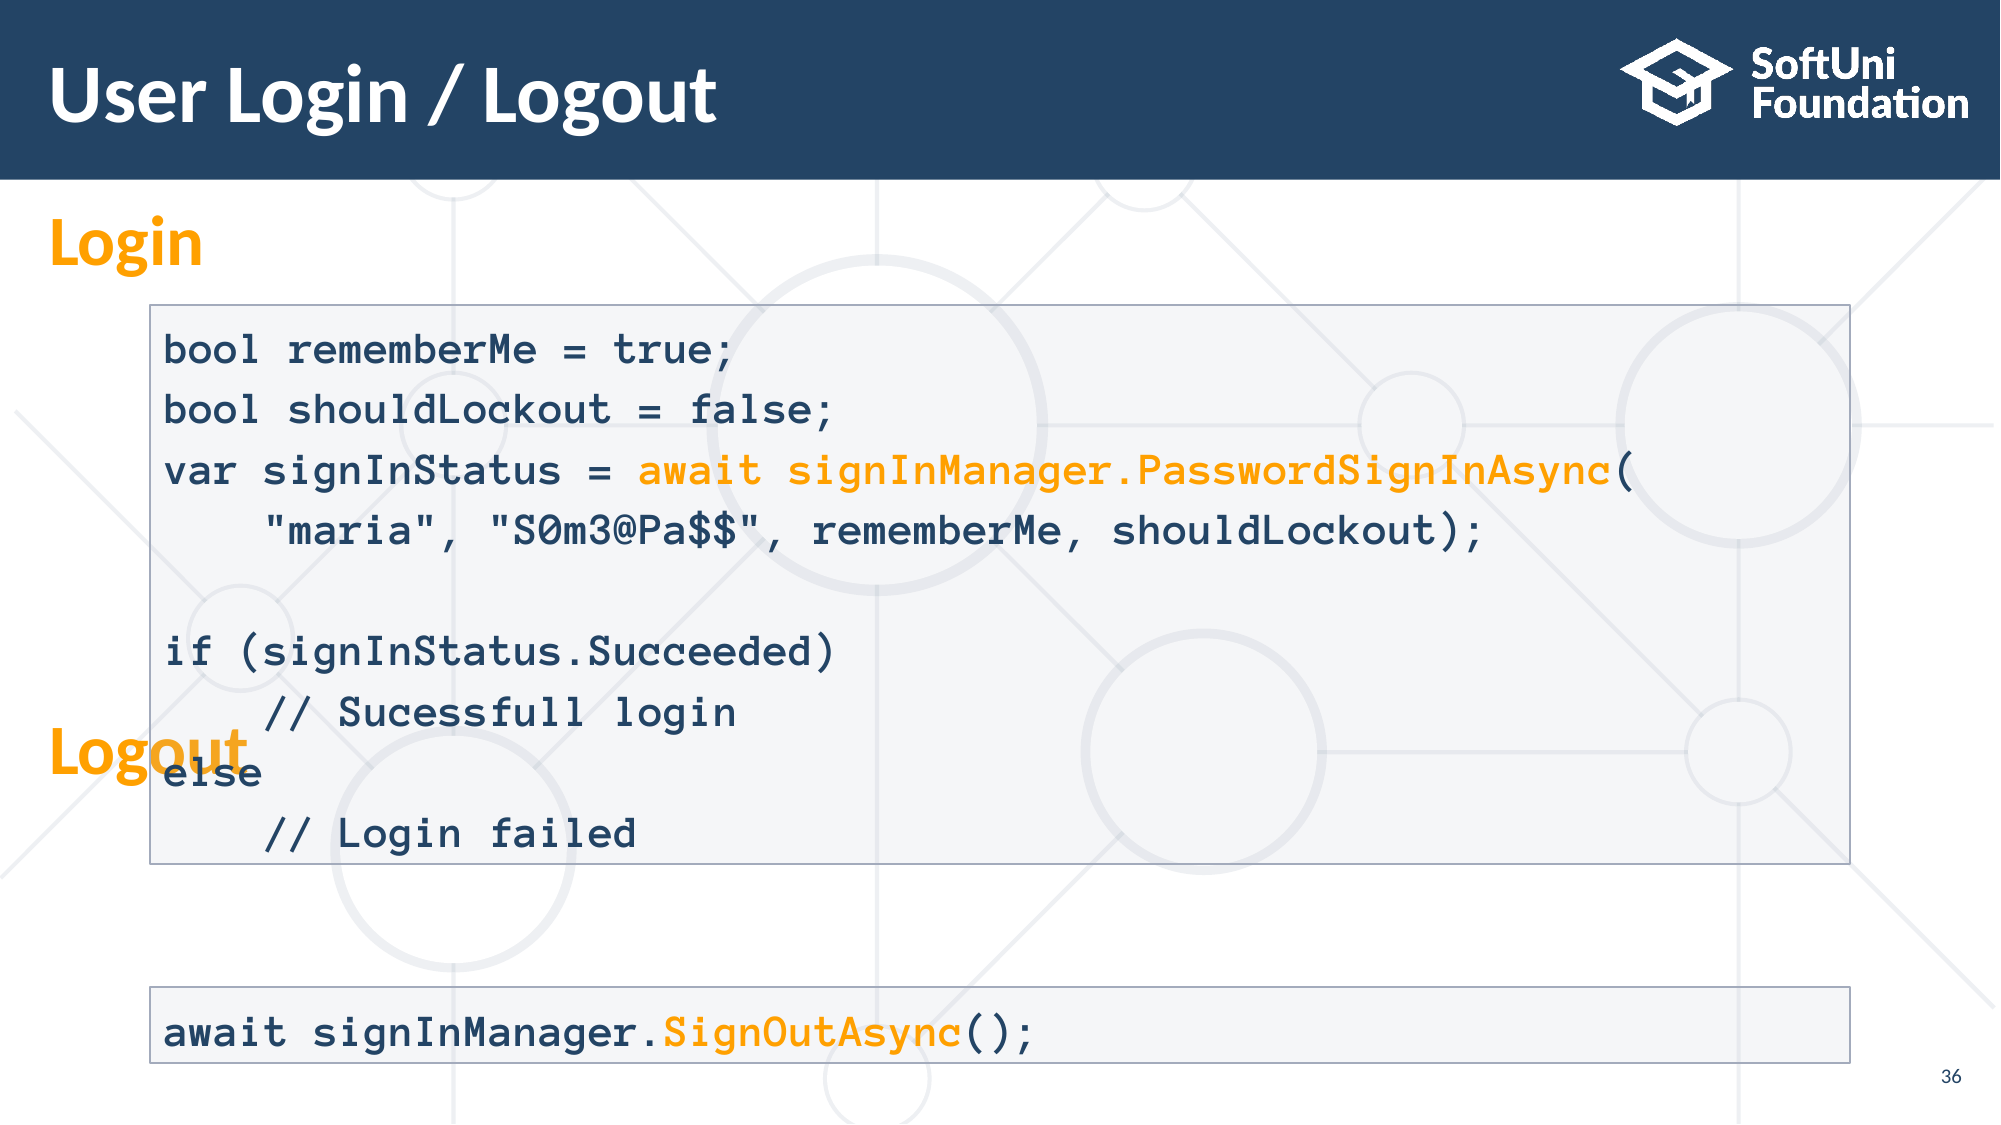

36
# User Login / Logout
Login

Logout
bool rememberMe = true;
bool shouldLockout = false;
var signInStatus = await signInManager.PasswordSignInAsync(
    "maria", "S0m3@Pa$$", rememberMe, shouldLockout);

if (signInStatus.Succeeded)
    // Sucessfull login
else
    // Login failed
await signInManager.SignOutAsync();